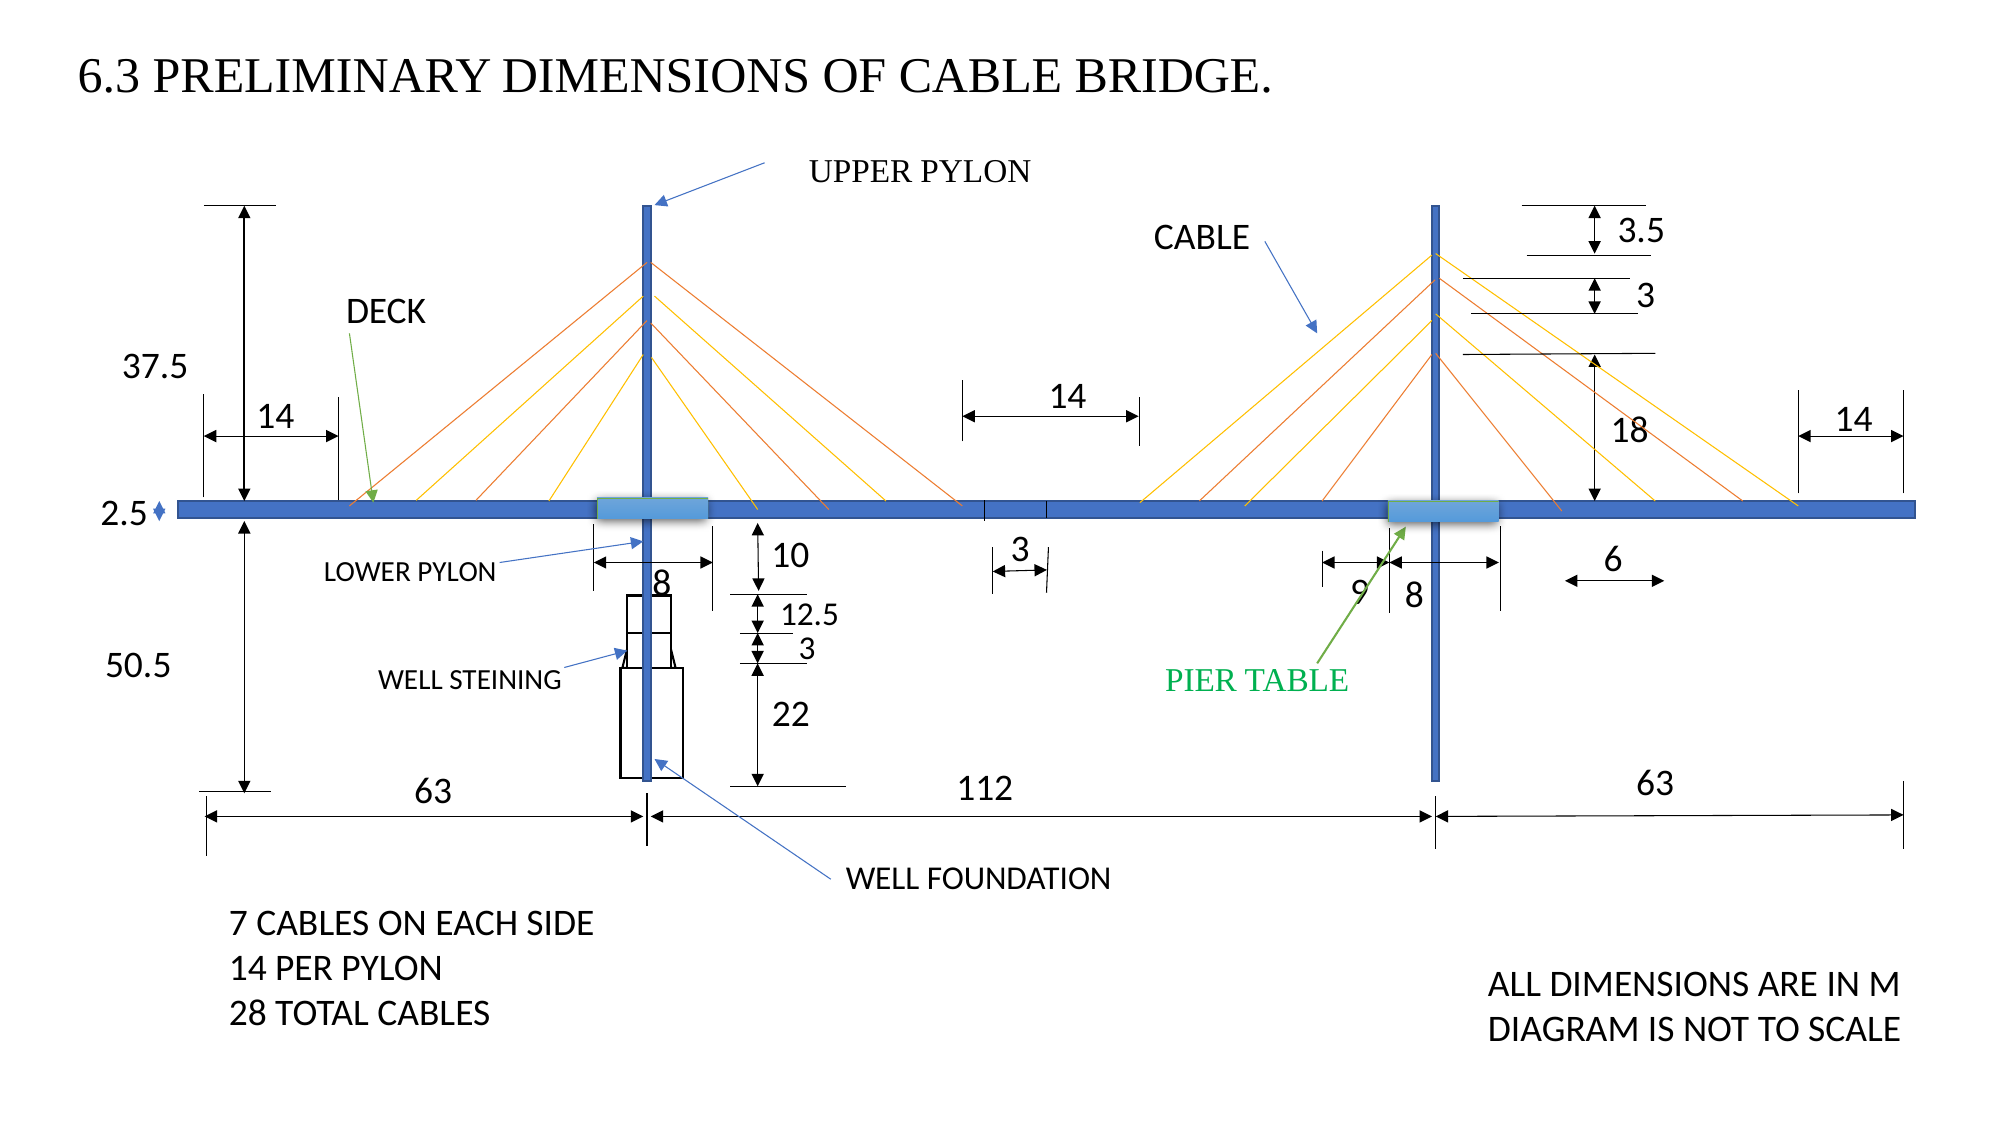

6.3 PRELIMINARY DIMENSIONS OF CABLE BRIDGE.
UPPER PYLON
3.5
CABLE

3
DECK
37.5
14
14
14
18
2.5

3
10
6
LOWER PYLON
8
9
8
12.5

3

50.5

PIER TABLE
WELL STEINING

22
63
112
63
WELL FOUNDATION
7 CABLES ON EACH SIDE
14 PER PYLON
28 TOTAL CABLES
ALL DIMENSIONS ARE IN M
DIAGRAM IS NOT TO SCALE